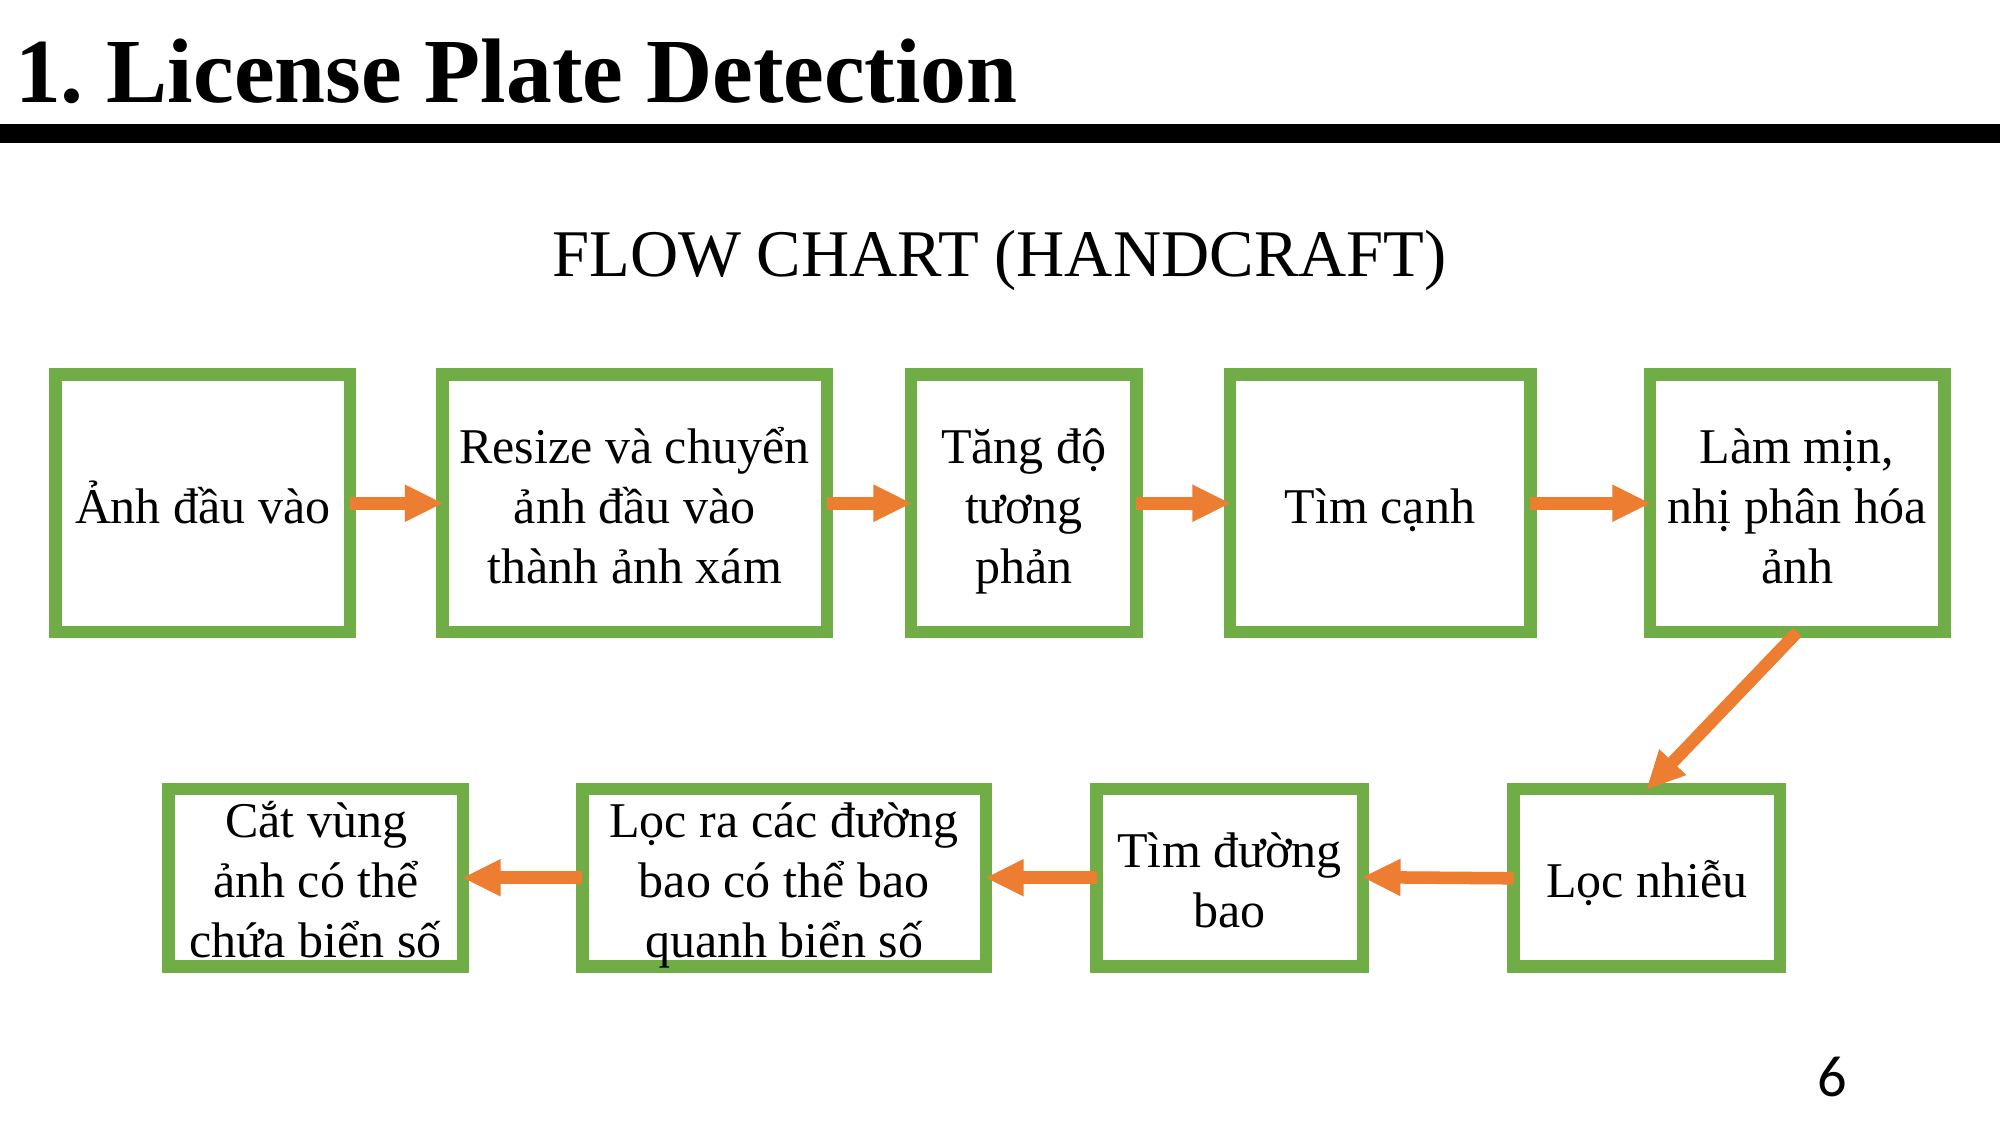

# 1. License Plate Detection
FLOW CHART (HANDCRAFT)
Ảnh đầu vào
Resize và chuyển ảnh đầu vào thành ảnh xám
Tăng độ tương phản
Tìm cạnh
Làm mịn, nhị phân hóa ảnh
Cắt vùng ảnh có thể chứa biển số
Lọc ra các đường bao có thể bao quanh biển số
Tìm đường bao
Lọc nhiễu
6